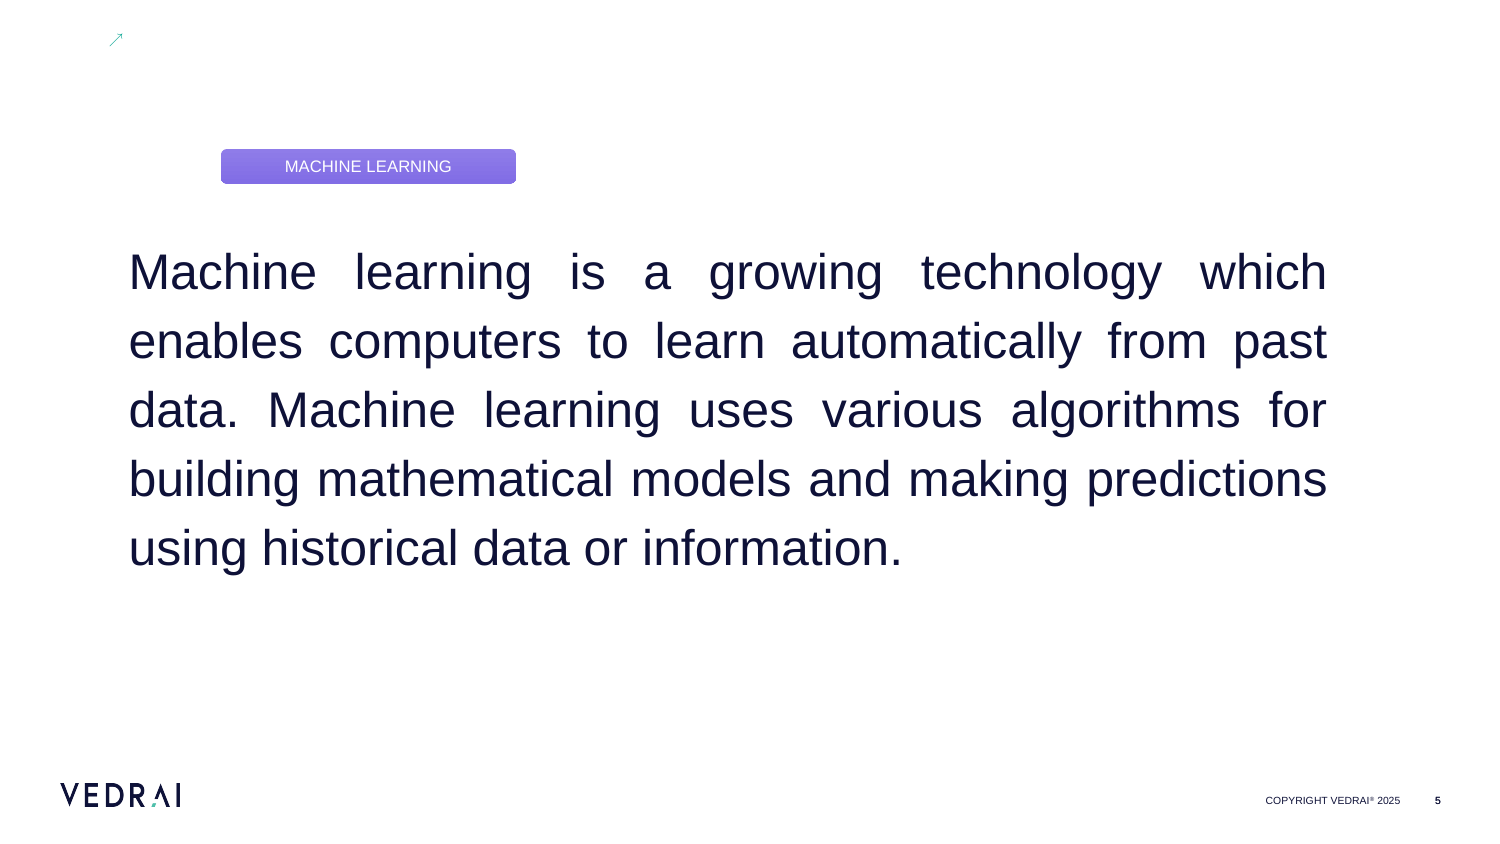

MACHINE LEARNING
Machine learning is a growing technology which enables computers to learn automatically from past data. Machine learning uses various algorithms for building mathematical models and making predictions using historical data or information.